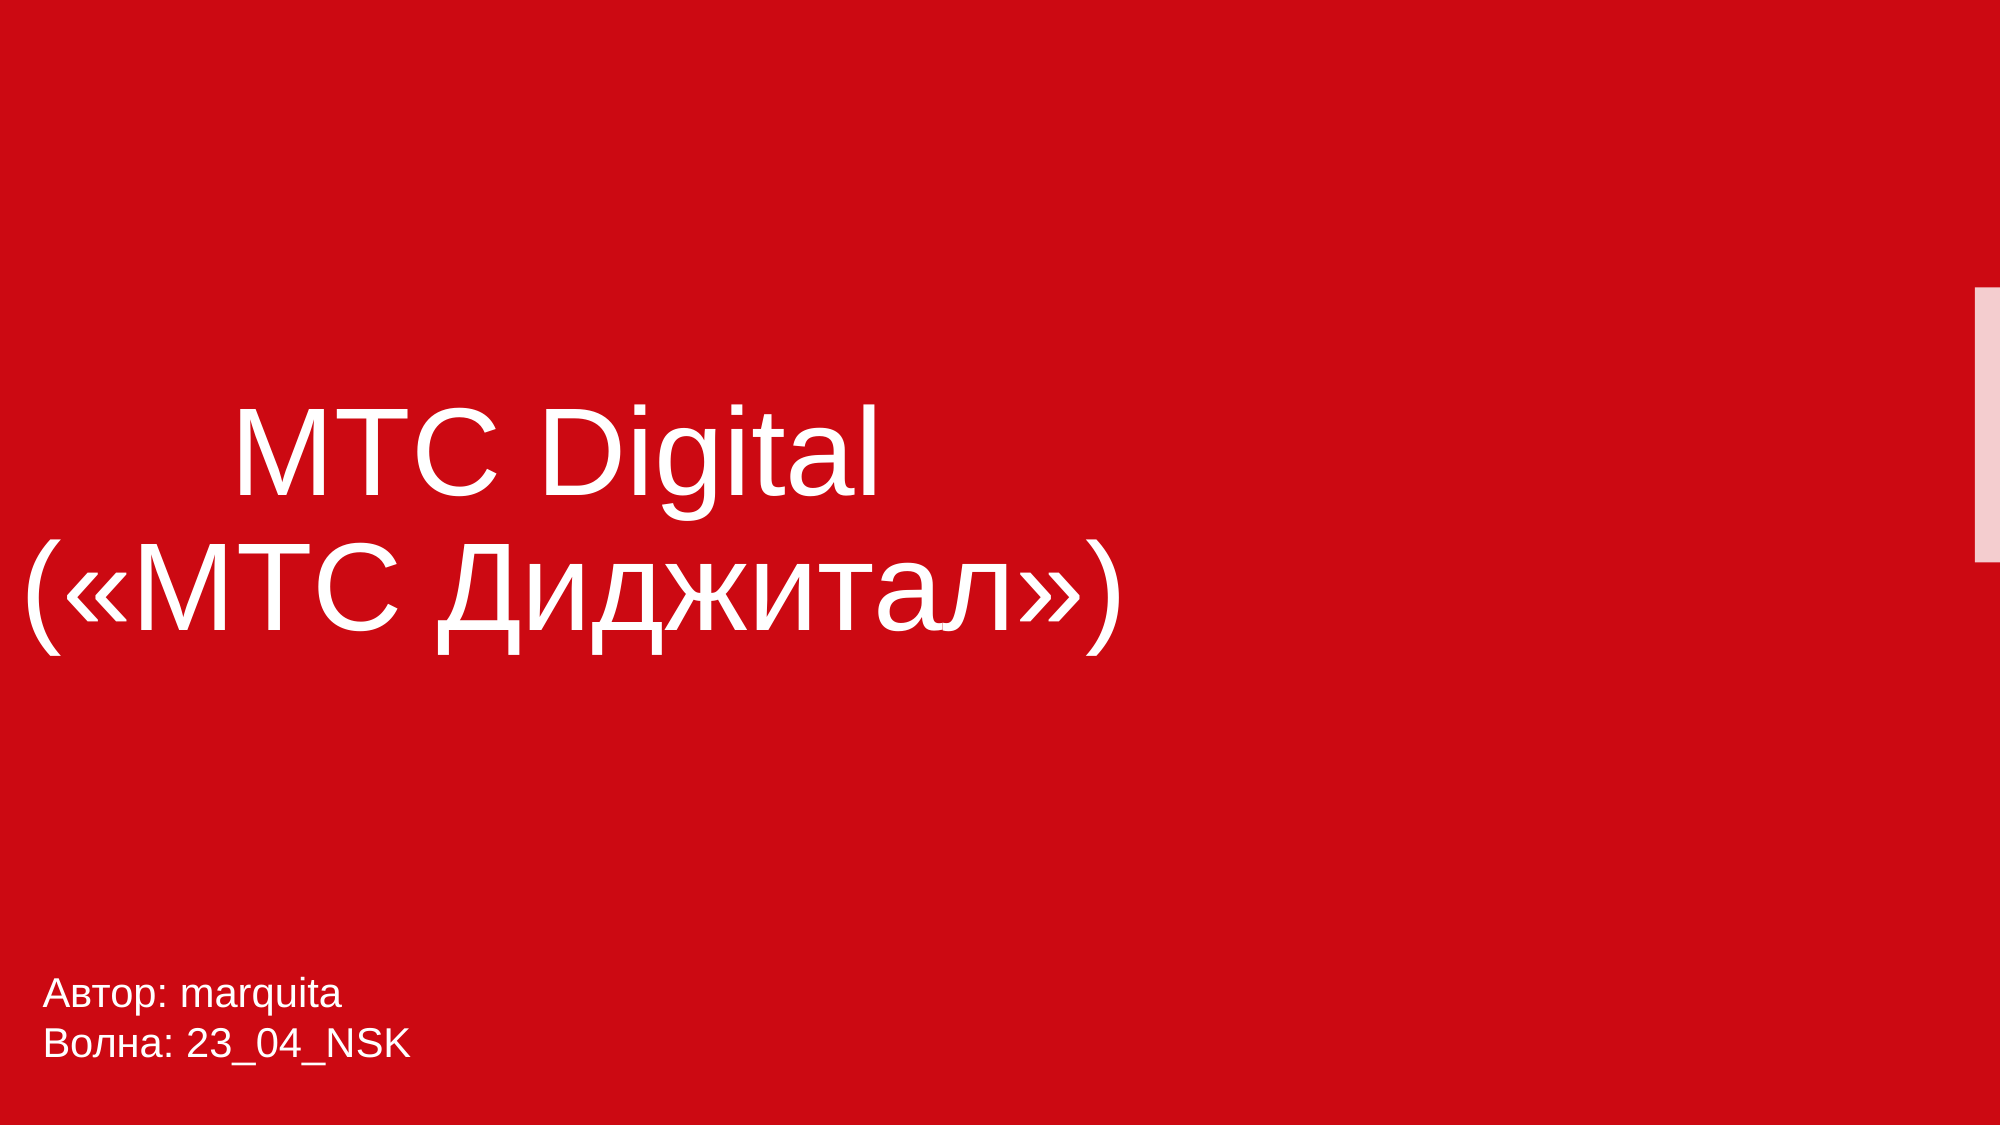

# МТС Digital («МТС Диджитал»)
Автор: marquita
Волна: 23_04_NSK